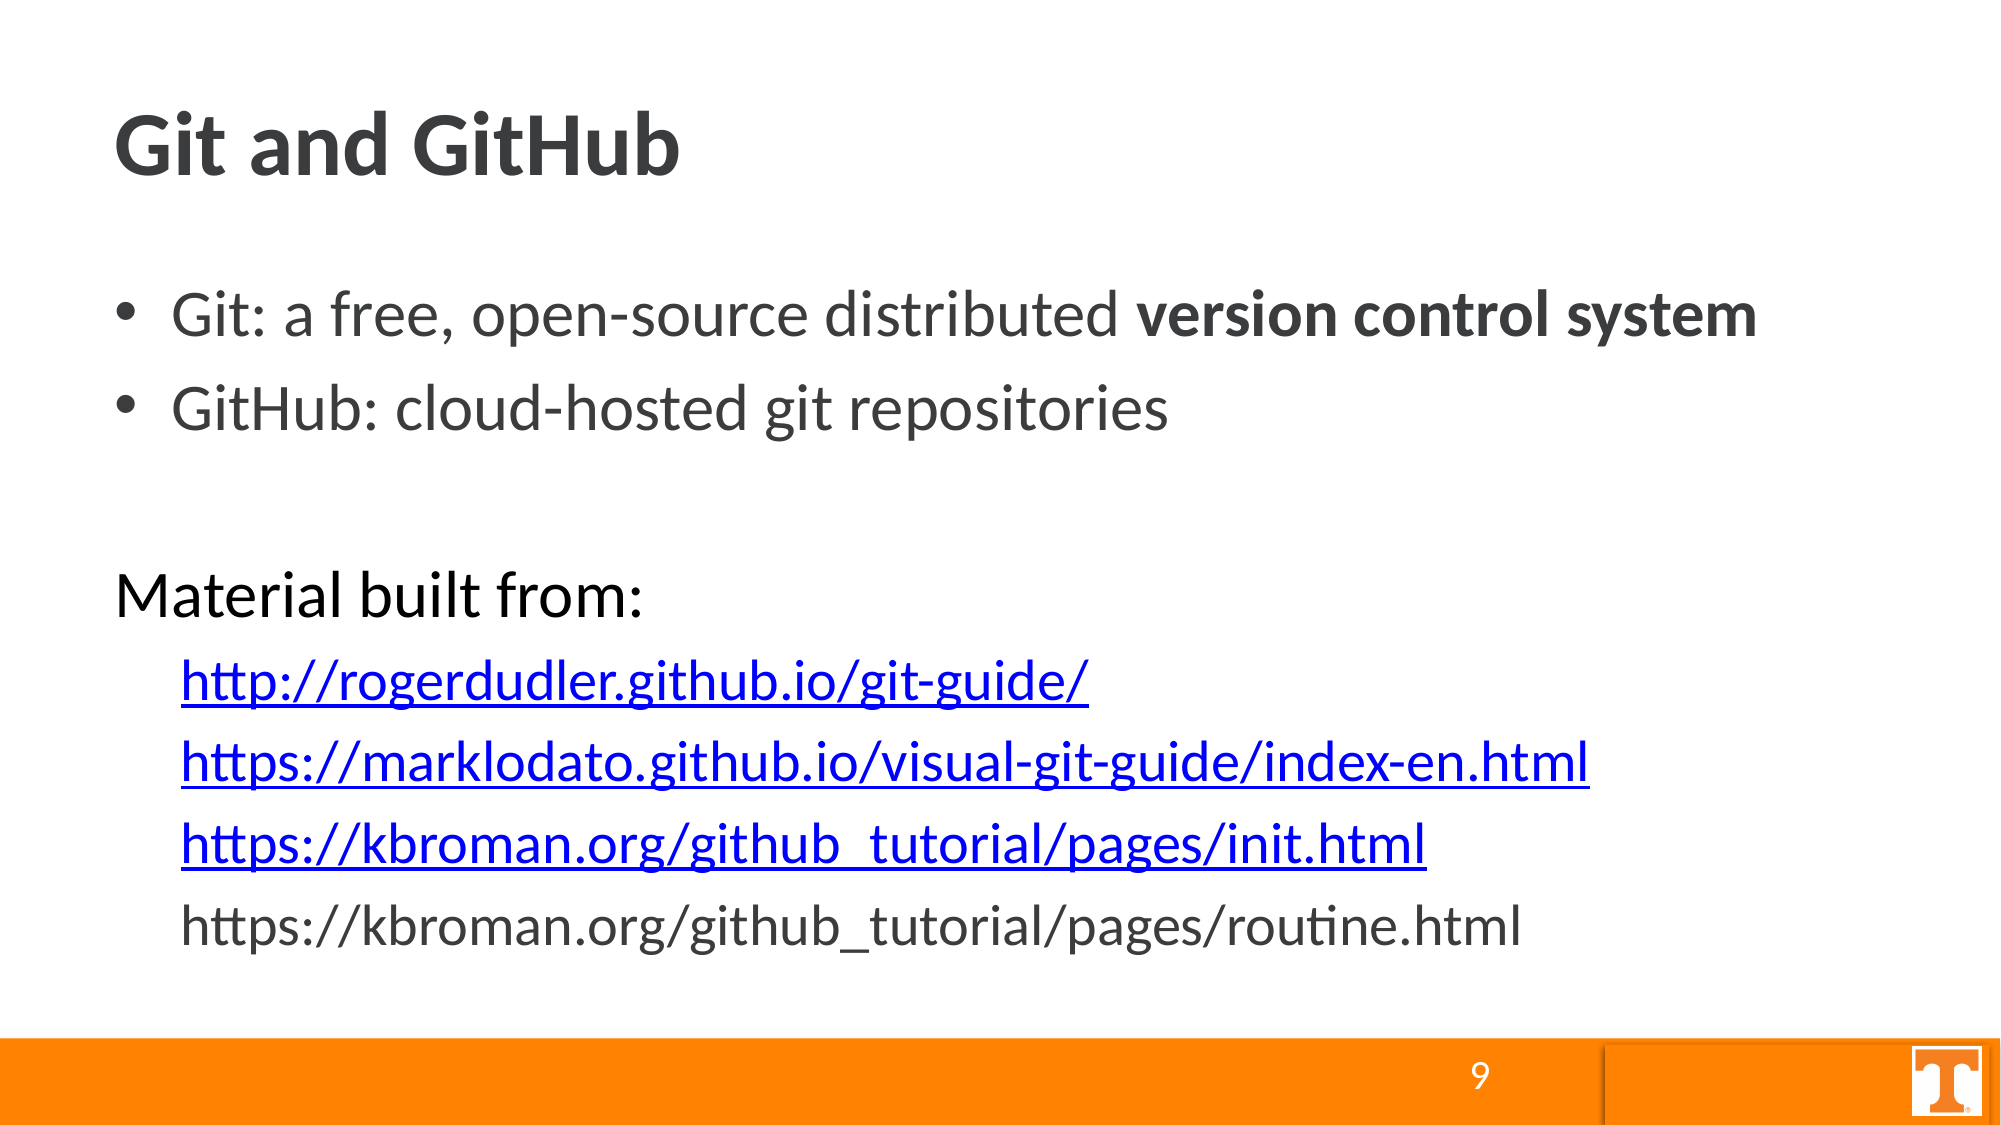

# Git and GitHub
Git: a free, open-source distributed version control system
GitHub: cloud-hosted git repositories

Material built from:
http://rogerdudler.github.io/git-guide/
https://marklodato.github.io/visual-git-guide/index-en.html
https://kbroman.org/github_tutorial/pages/init.html
https://kbroman.org/github_tutorial/pages/routine.html

9